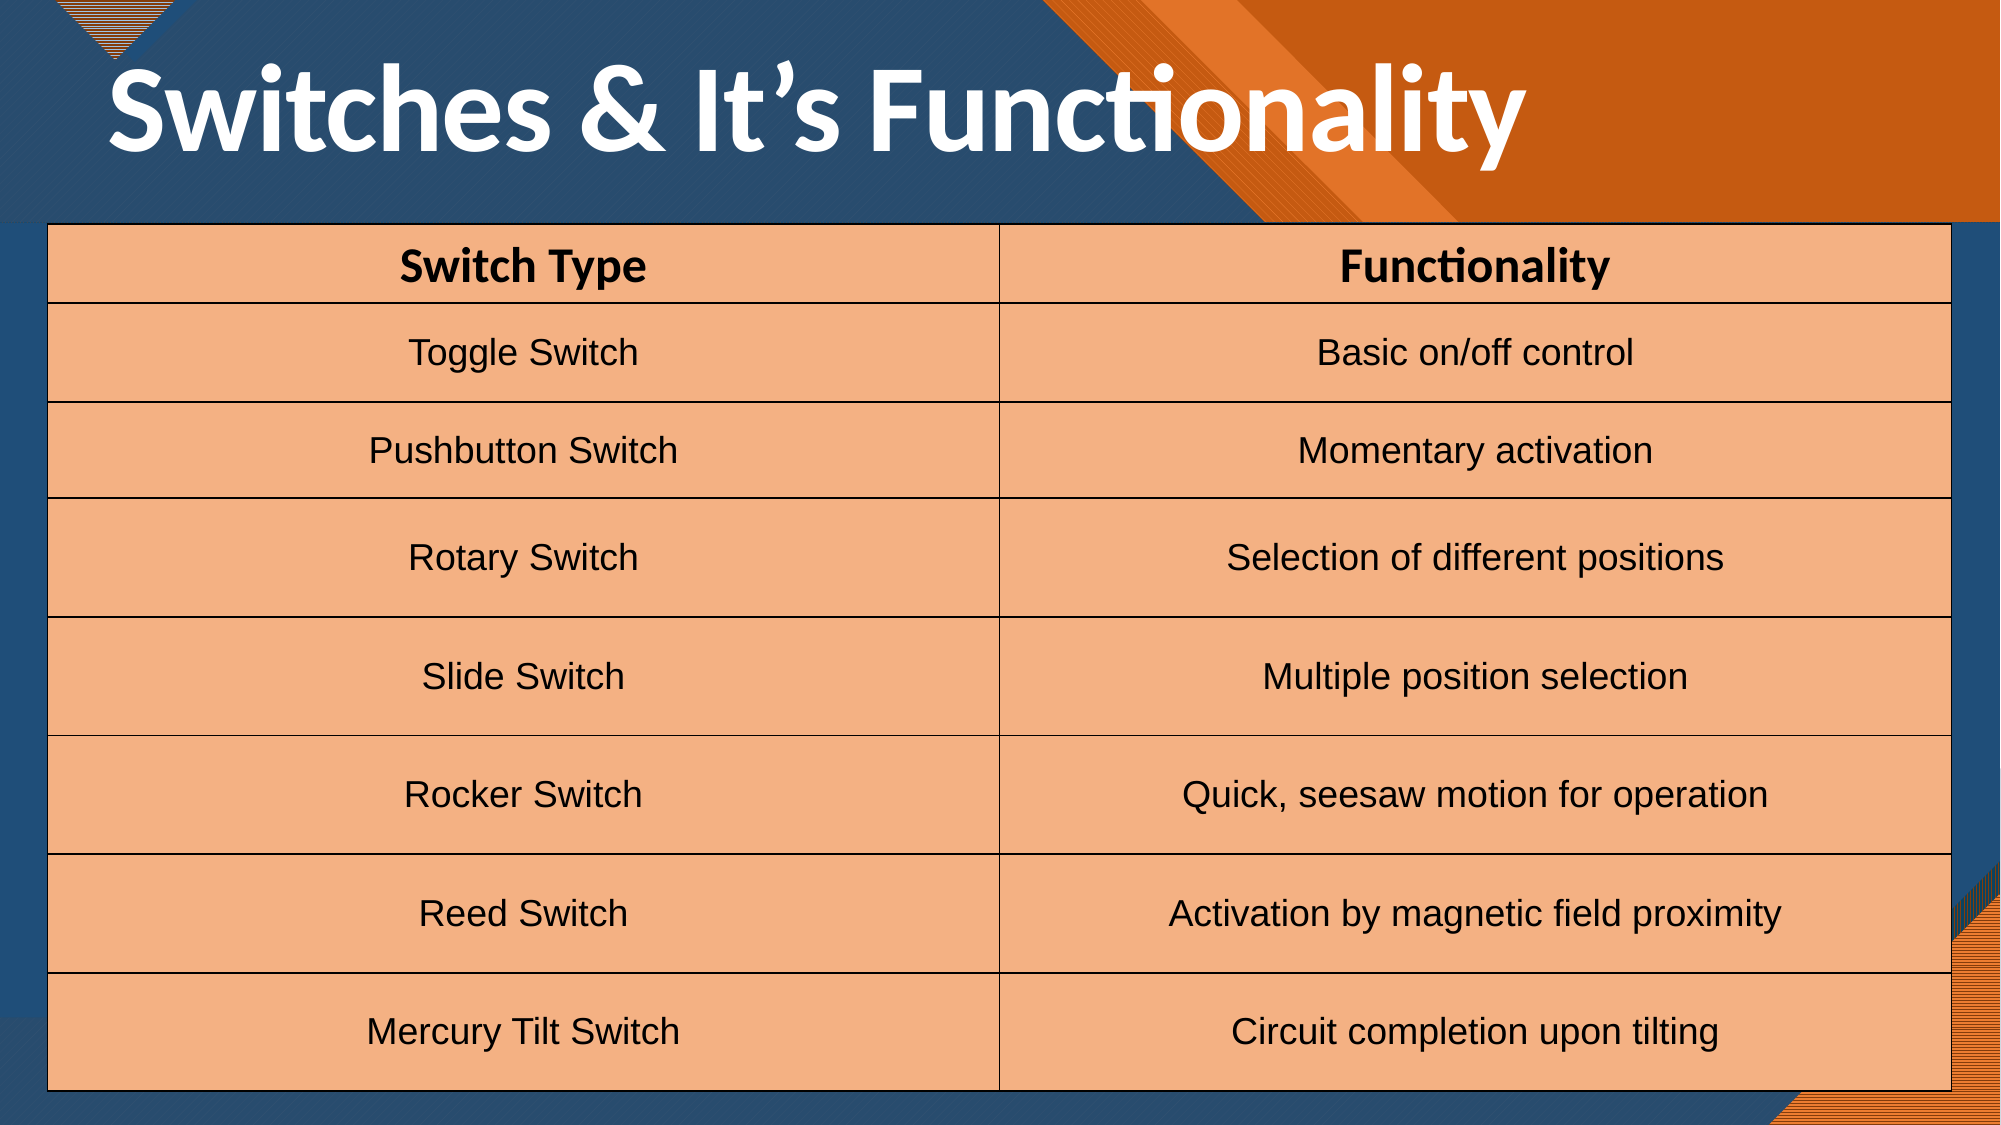

# Switches & It’s Functionality
| Switch Type | Functionality |
| --- | --- |
| Toggle Switch | Basic on/off control |
| Pushbutton Switch | Momentary activation |
| Rotary Switch | Selection of different positions |
| Slide Switch | Multiple position selection |
| Rocker Switch | Quick, seesaw motion for operation |
| Reed Switch | Activation by magnetic field proximity |
| Mercury Tilt Switch | Circuit completion upon tilting |
4